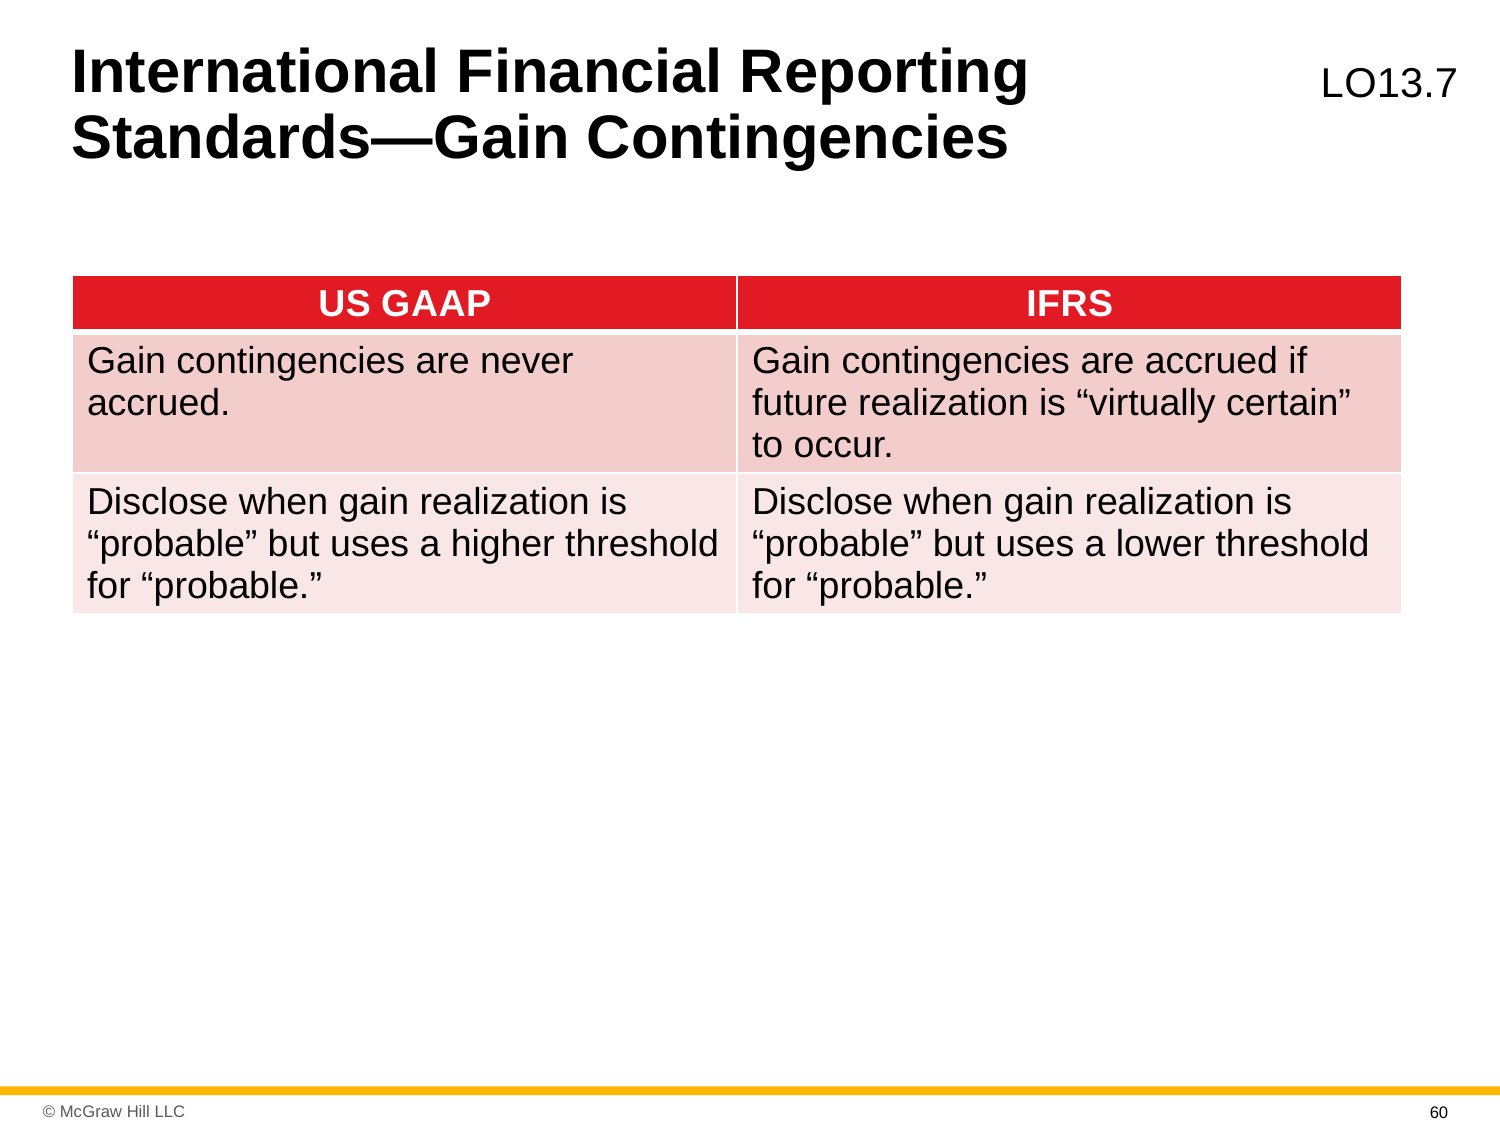

# International Financial Reporting Standards—Gain Contingencies
L O13.7
| U S G A A P | I F R S |
| --- | --- |
| Gain contingencies are never accrued. | Gain contingencies are accrued if future realization is “virtually certain” to occur. |
| Disclose when gain realization is “probable” but uses a higher threshold for “probable.” | Disclose when gain realization is “probable” but uses a lower threshold for “probable.” |
60